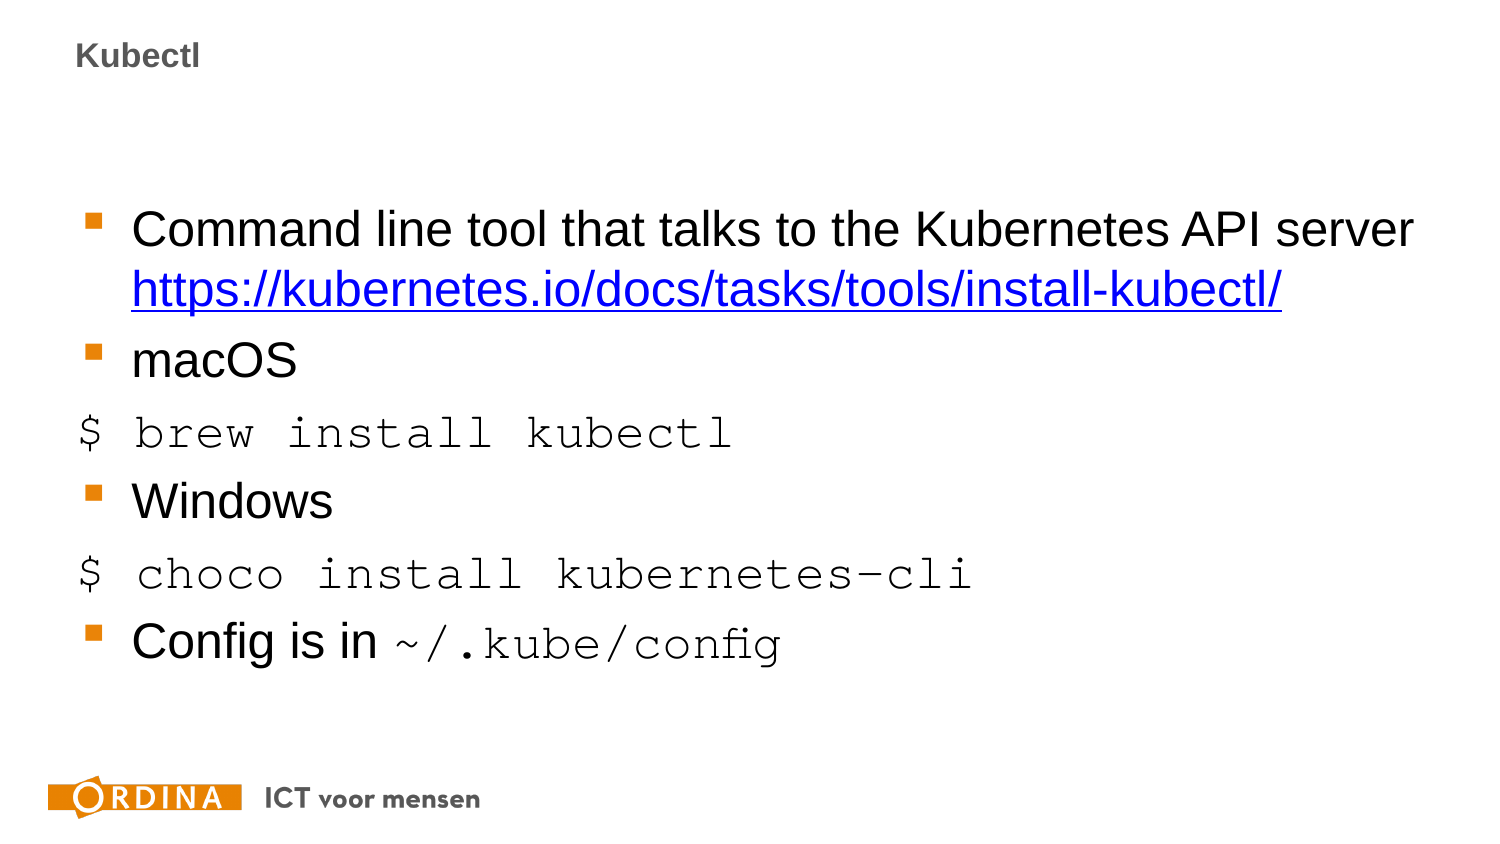

# Kubectl
Command line tool that talks to the Kubernetes API server
https://kubernetes.io/docs/tasks/tools/install-kubectl/
macOS
$ brew install kubectl
Windows
$ choco install kubernetes-cli
Config is in ~/.kube/config
21